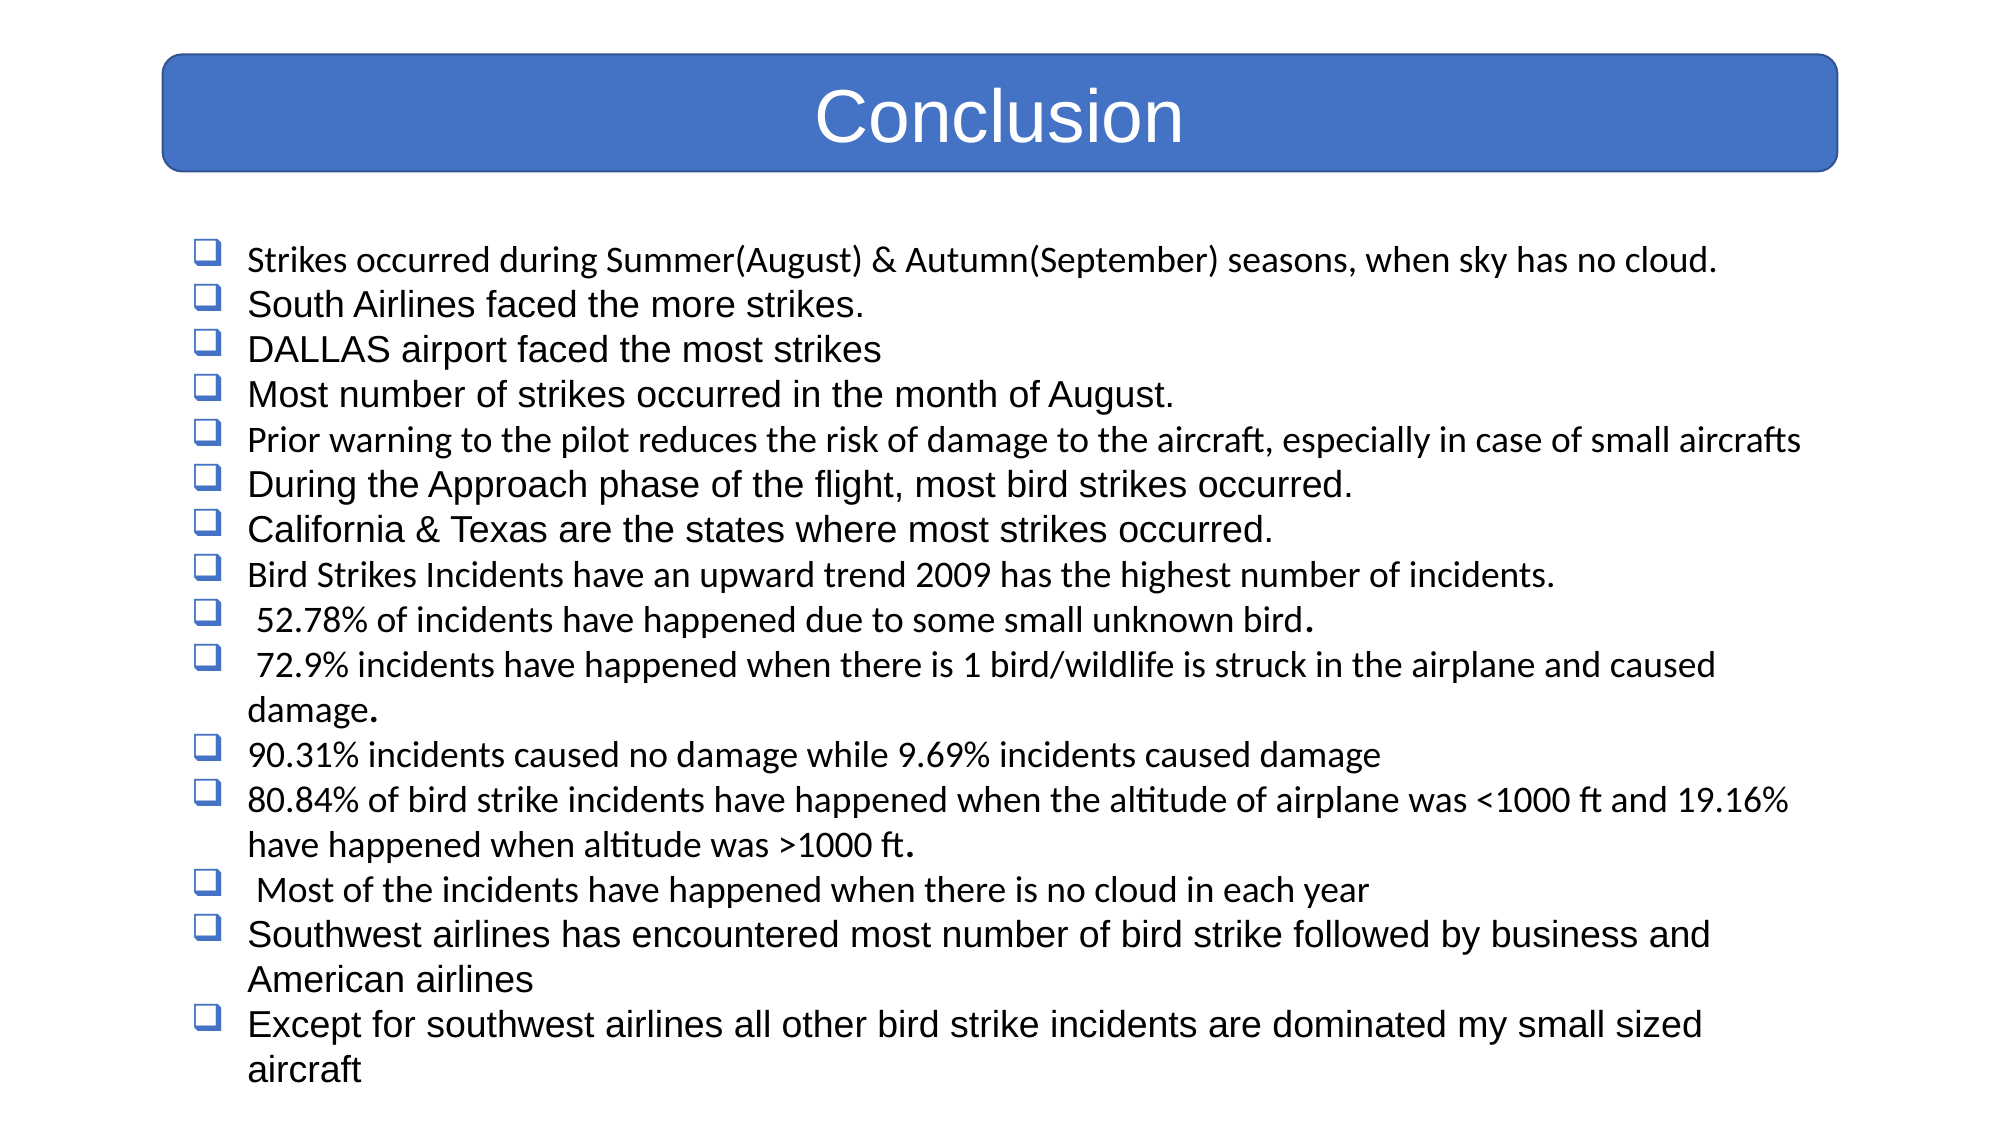

Conclusion
Strikes occurred during Summer(August) & Autumn(September) seasons, when sky has no cloud.
South Airlines faced the more strikes.
DALLAS airport faced the most strikes
Most number of strikes occurred in the month of August.
Prior warning to the pilot reduces the risk of damage to the aircraft, especially in case of small aircrafts
During the Approach phase of the flight, most bird strikes occurred.
California & Texas are the states where most strikes occurred.
Bird Strikes Incidents have an upward trend 2009 has the highest number of incidents.
 52.78% of incidents have happened due to some small unknown bird.
 72.9% incidents have happened when there is 1 bird/wildlife is struck in the airplane and caused damage.
90.31% incidents caused no damage while 9.69% incidents caused damage
80.84% of bird strike incidents have happened when the altitude of airplane was <1000 ft and 19.16% have happened when altitude was >1000 ft.
 Most of the incidents have happened when there is no cloud in each year
Southwest airlines has encountered most number of bird strike followed by business and American airlines
Except for southwest airlines all other bird strike incidents are dominated my small sized aircraft